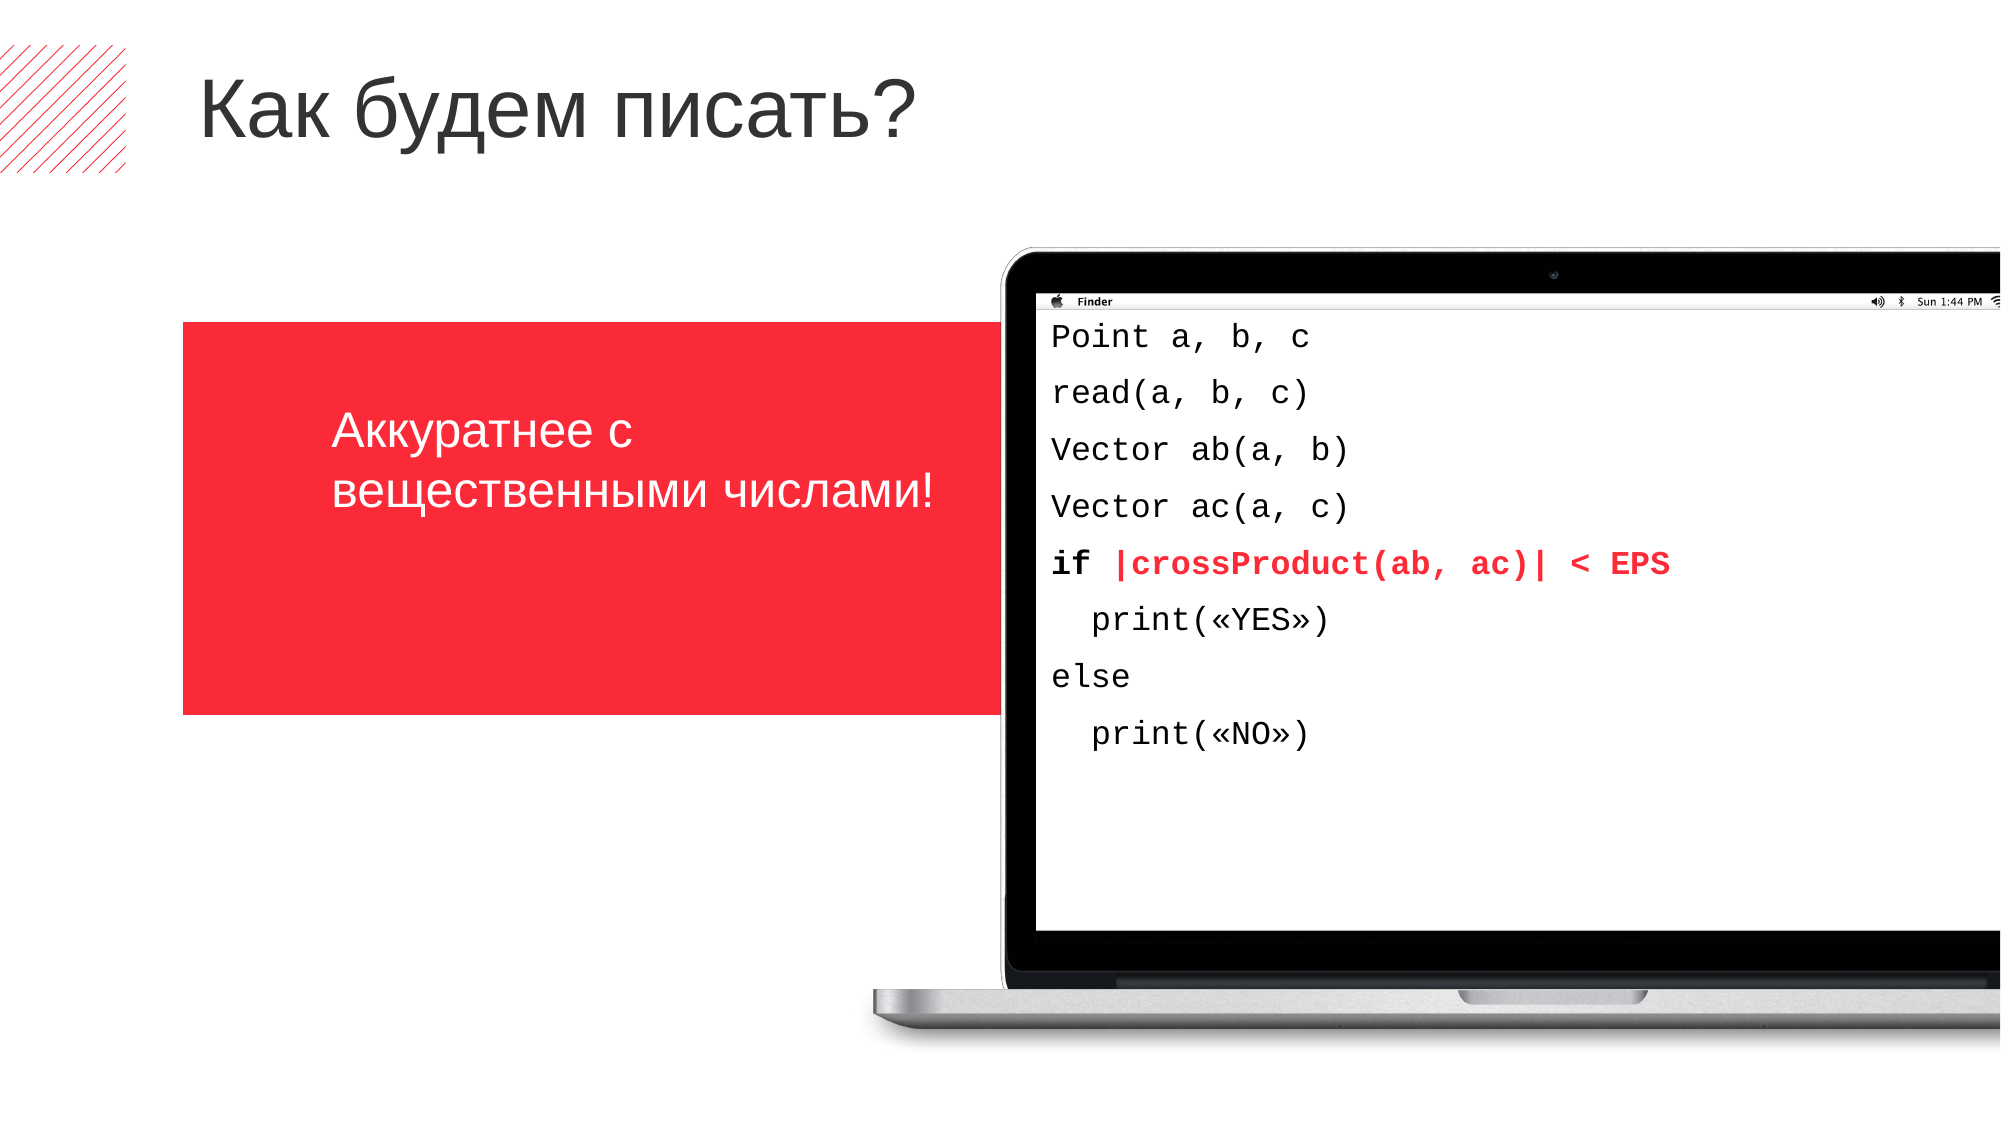

Как будем писать?
Point a, b, c
read(a, b, c)
Vector ab(a, b)
Vector ac(a, c)
if |crossProduct(ab, ac)| < EPS
  print(«YES»)
else
  print(«NO»)

Аккуратнее с вещественными числами!